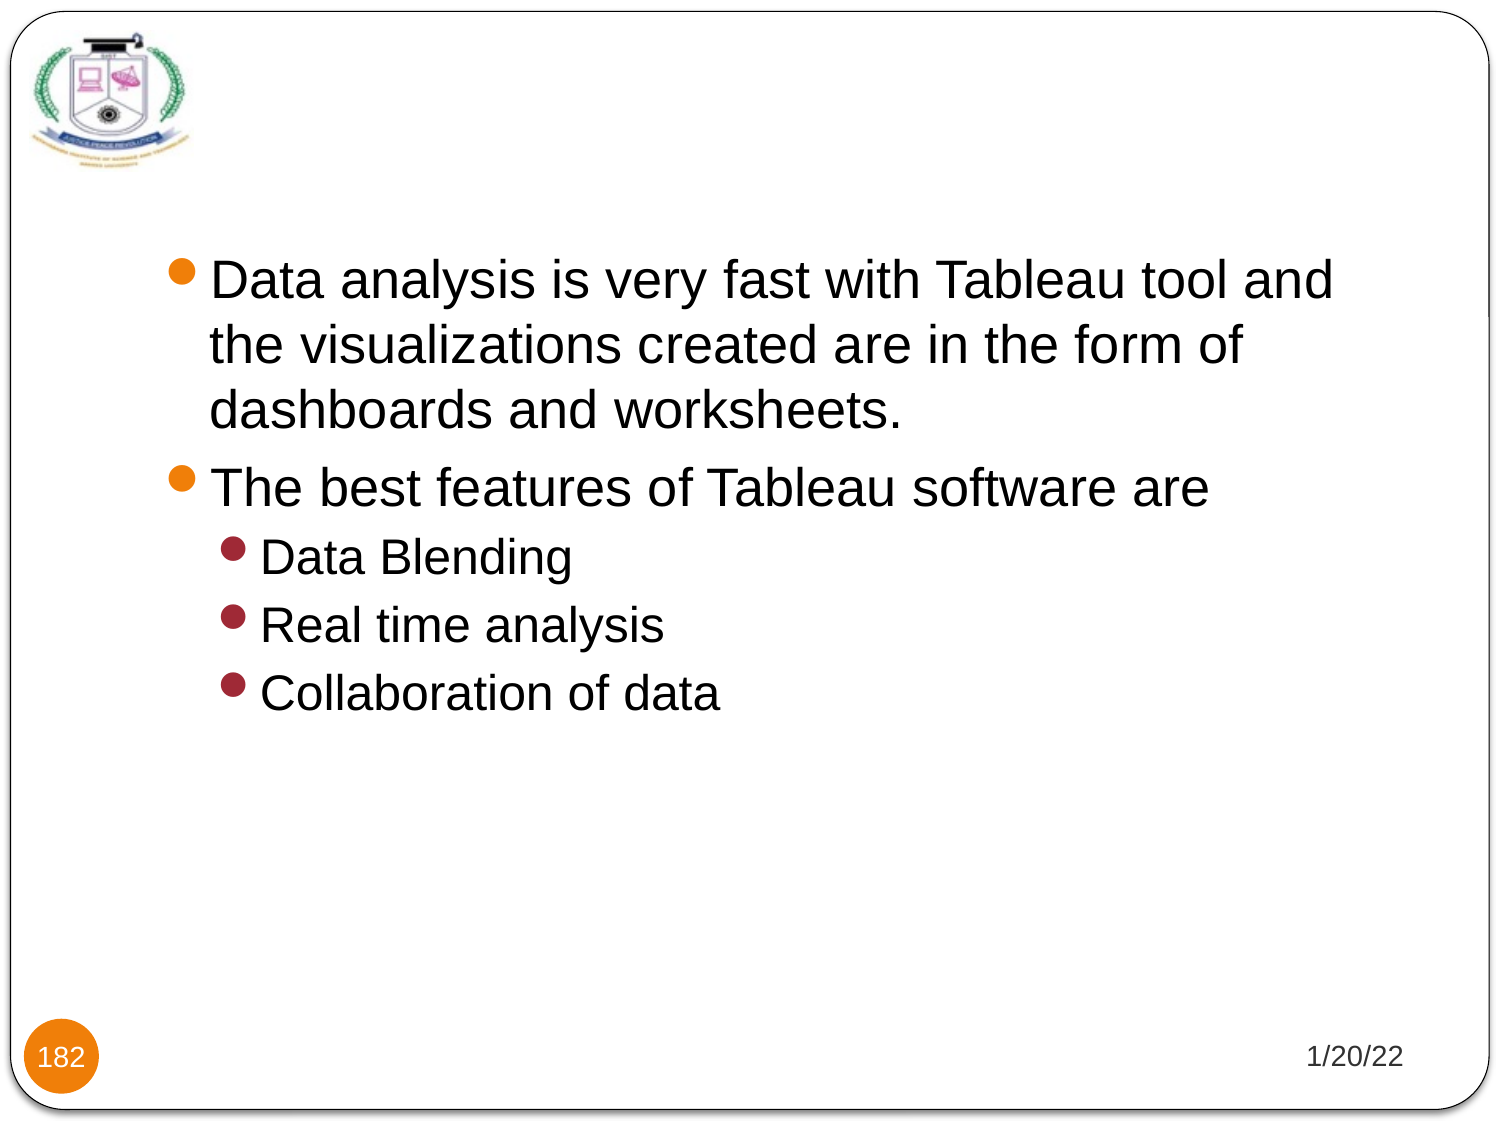

#
Data analysis is very fast with Tableau tool and the visualizations created are in the form of dashboards and worksheets.
The best features of Tableau software are
Data Blending
Real time analysis
Collaboration of data

1/20/22
182